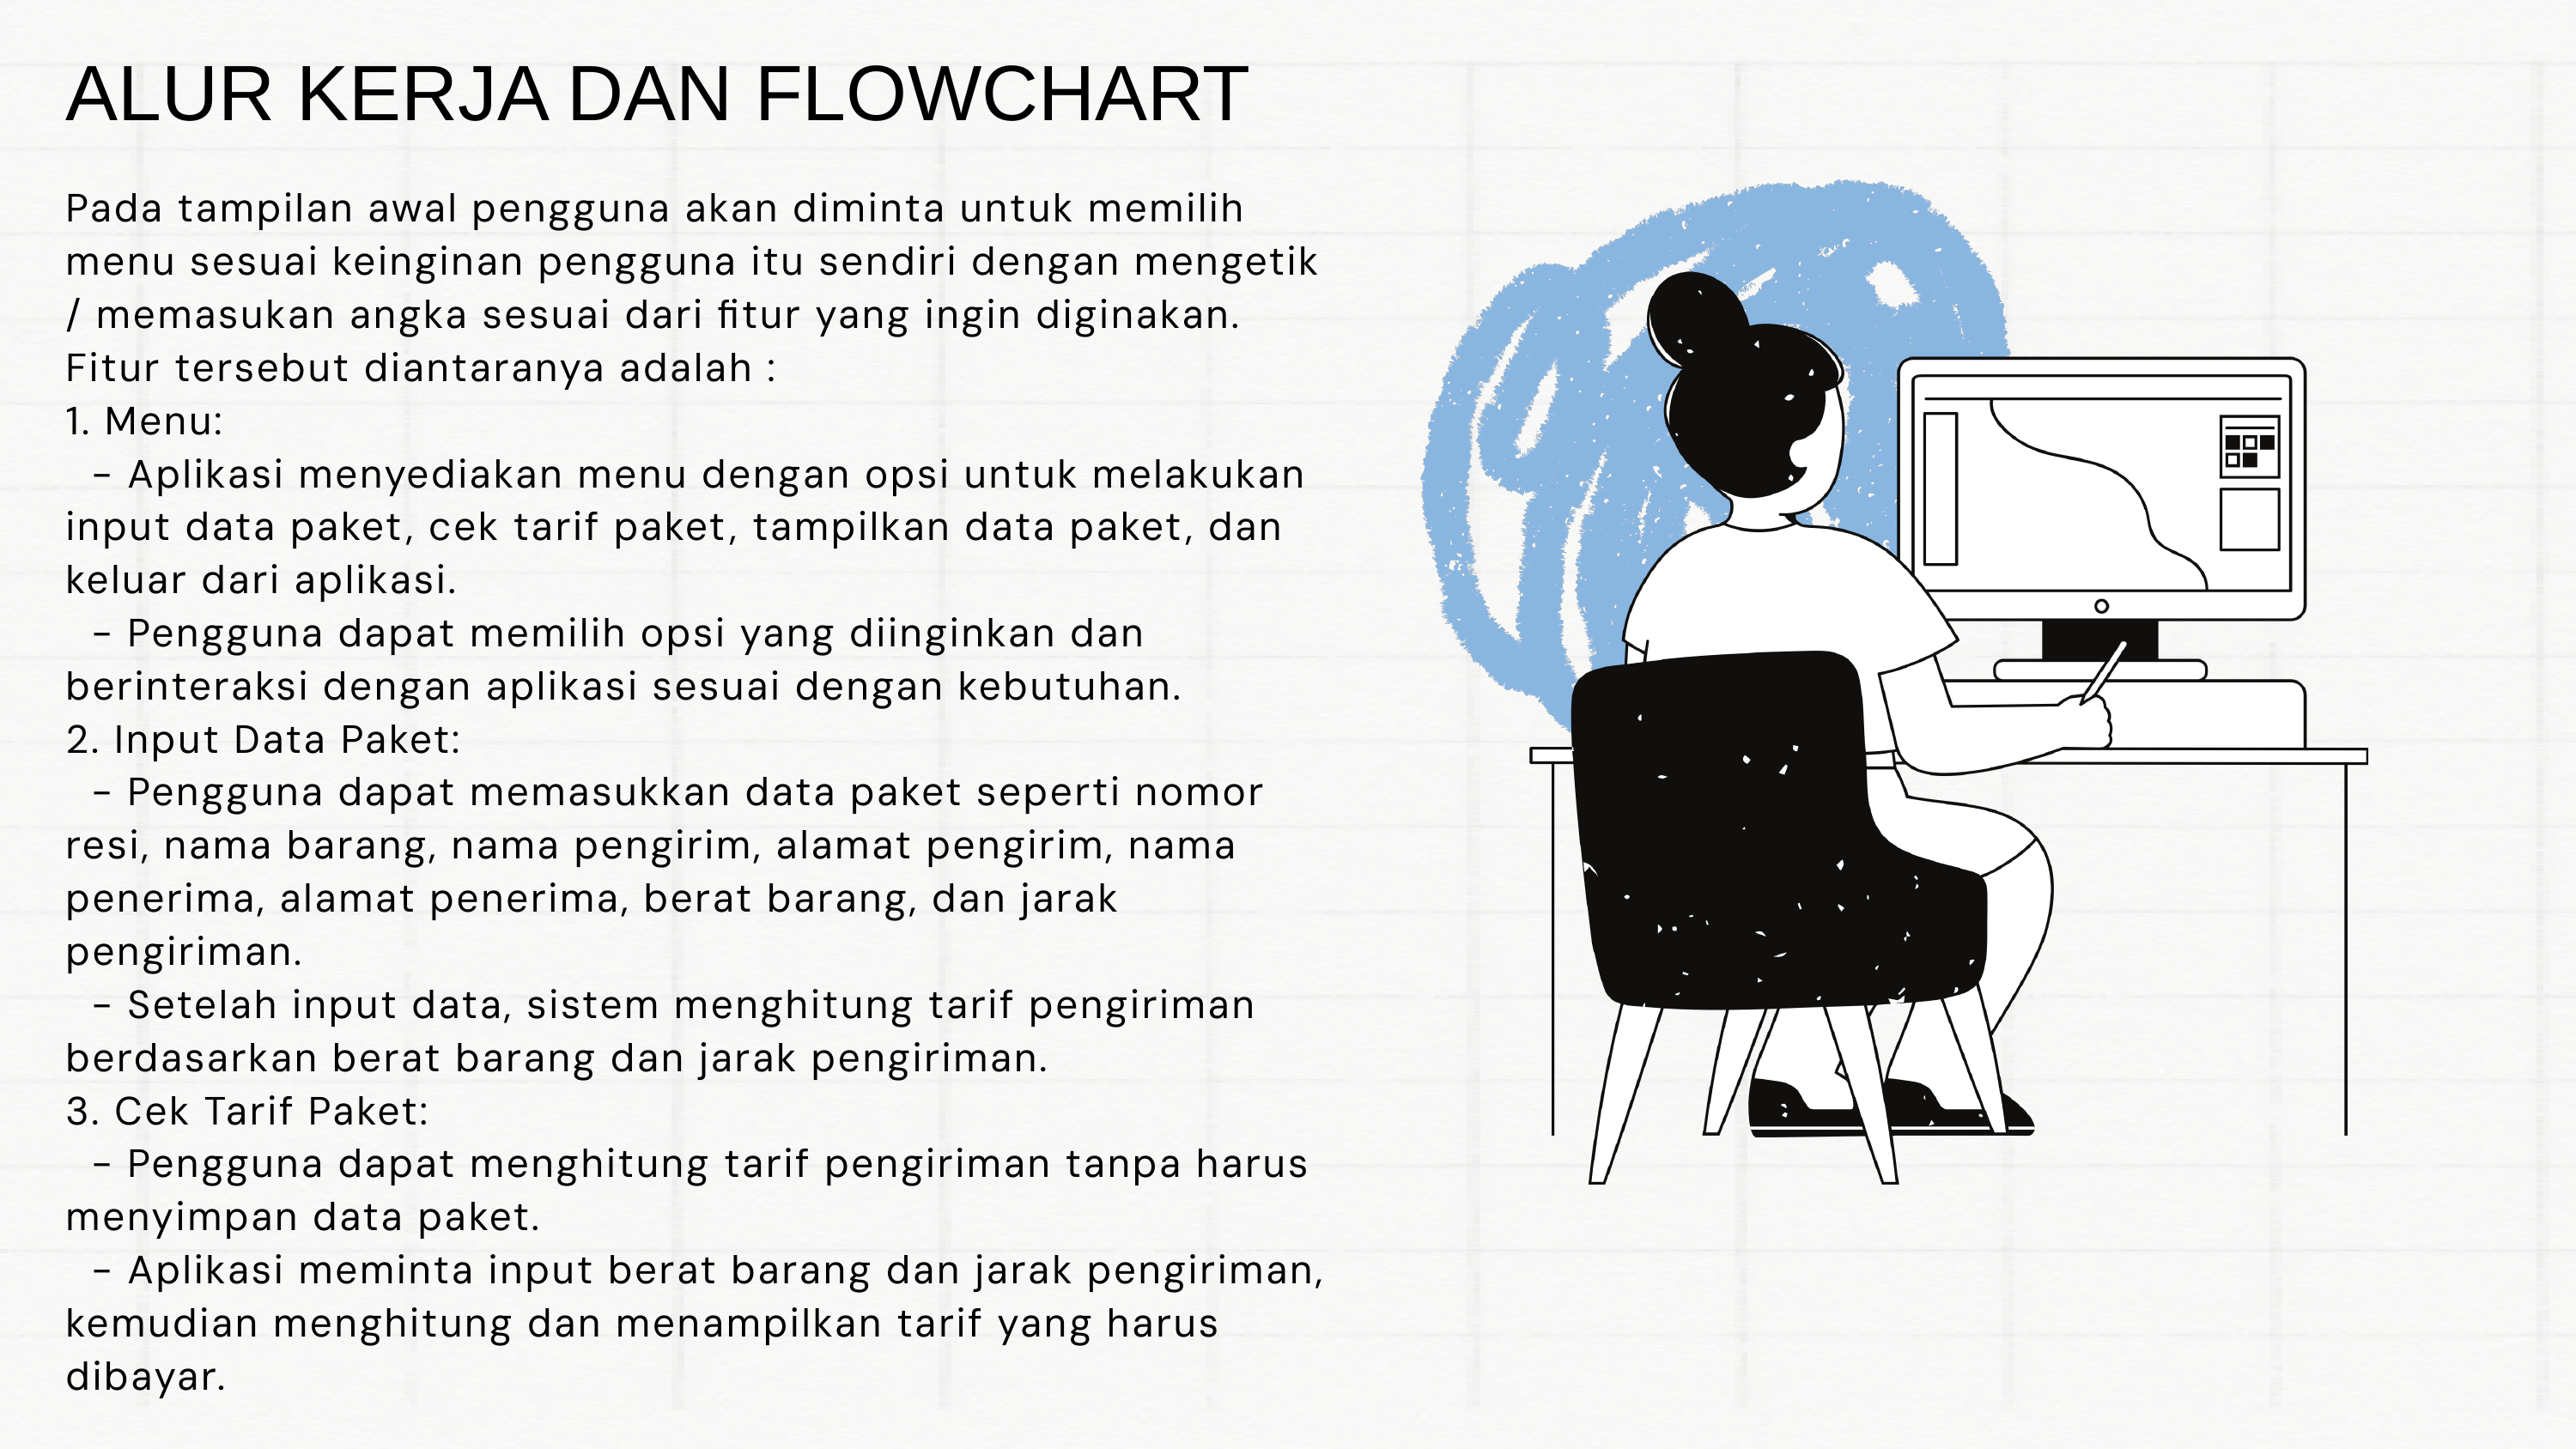

ALUR KERJA DAN FLOWCHART

Pada tampilan awal pengguna akan diminta untuk memilih menu sesuai keinginan pengguna itu sendiri dengan mengetik / memasukan angka sesuai dari fitur yang ingin diginakan. Fitur tersebut diantaranya adalah :
1. Menu:
  - Aplikasi menyediakan menu dengan opsi untuk melakukan input data paket, cek tarif paket, tampilkan data paket, dan keluar dari aplikasi.
  - Pengguna dapat memilih opsi yang diinginkan dan berinteraksi dengan aplikasi sesuai dengan kebutuhan.
2. Input Data Paket:
  - Pengguna dapat memasukkan data paket seperti nomor resi, nama barang, nama pengirim, alamat pengirim, nama penerima, alamat penerima, berat barang, dan jarak pengiriman.
  - Setelah input data, sistem menghitung tarif pengiriman berdasarkan berat barang dan jarak pengiriman.
3. Cek Tarif Paket:
  - Pengguna dapat menghitung tarif pengiriman tanpa harus menyimpan data paket.
  - Aplikasi meminta input berat barang dan jarak pengiriman, kemudian menghitung dan menampilkan tarif yang harus dibayar.